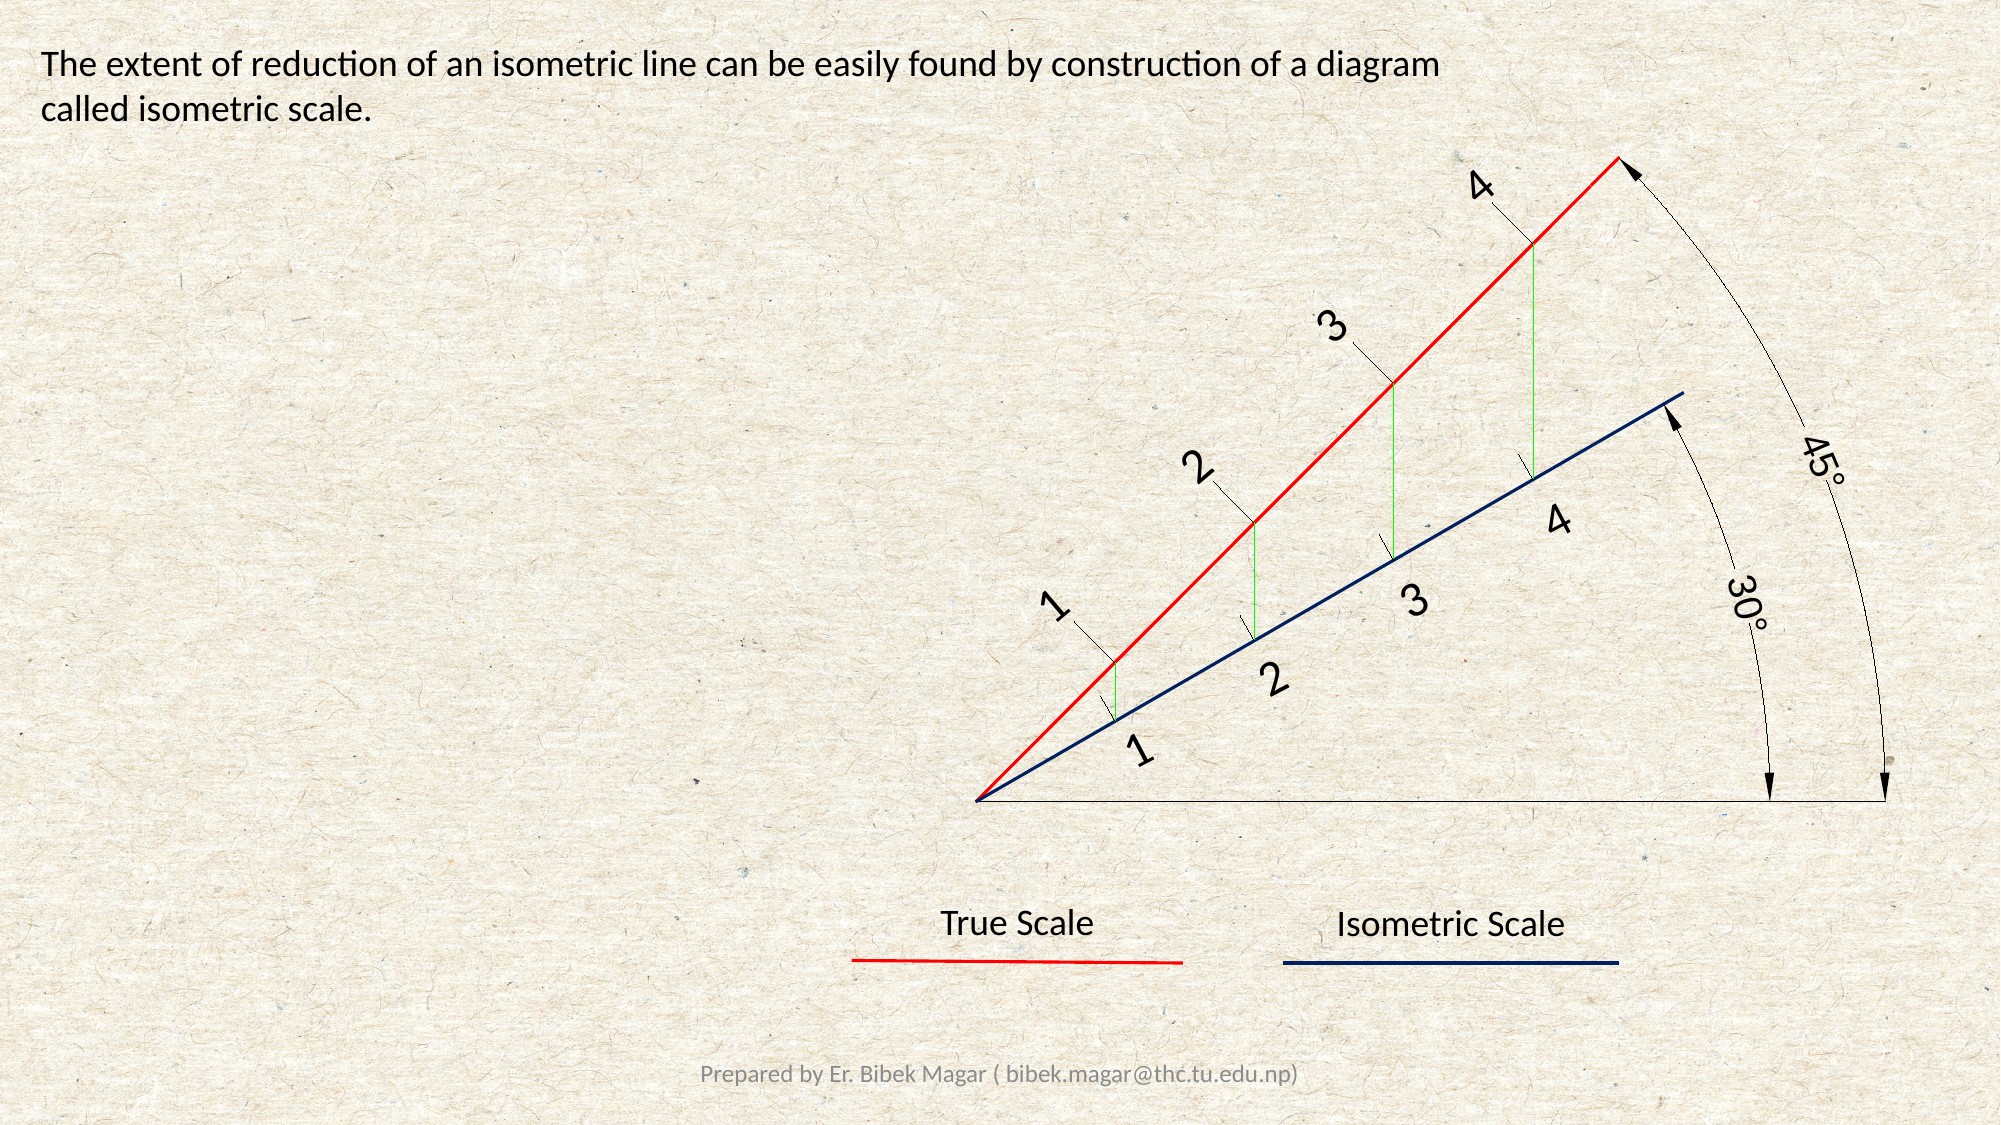

The extent of reduction of an isometric line can be easily found by construction of a diagram
called isometric scale.
4

3

2

45°

4

3
1
30°

2

1

True Scale
Isometric Scale
Prepared by Er. Bibek Magar ( bibek.magar@thc.tu.edu.np)